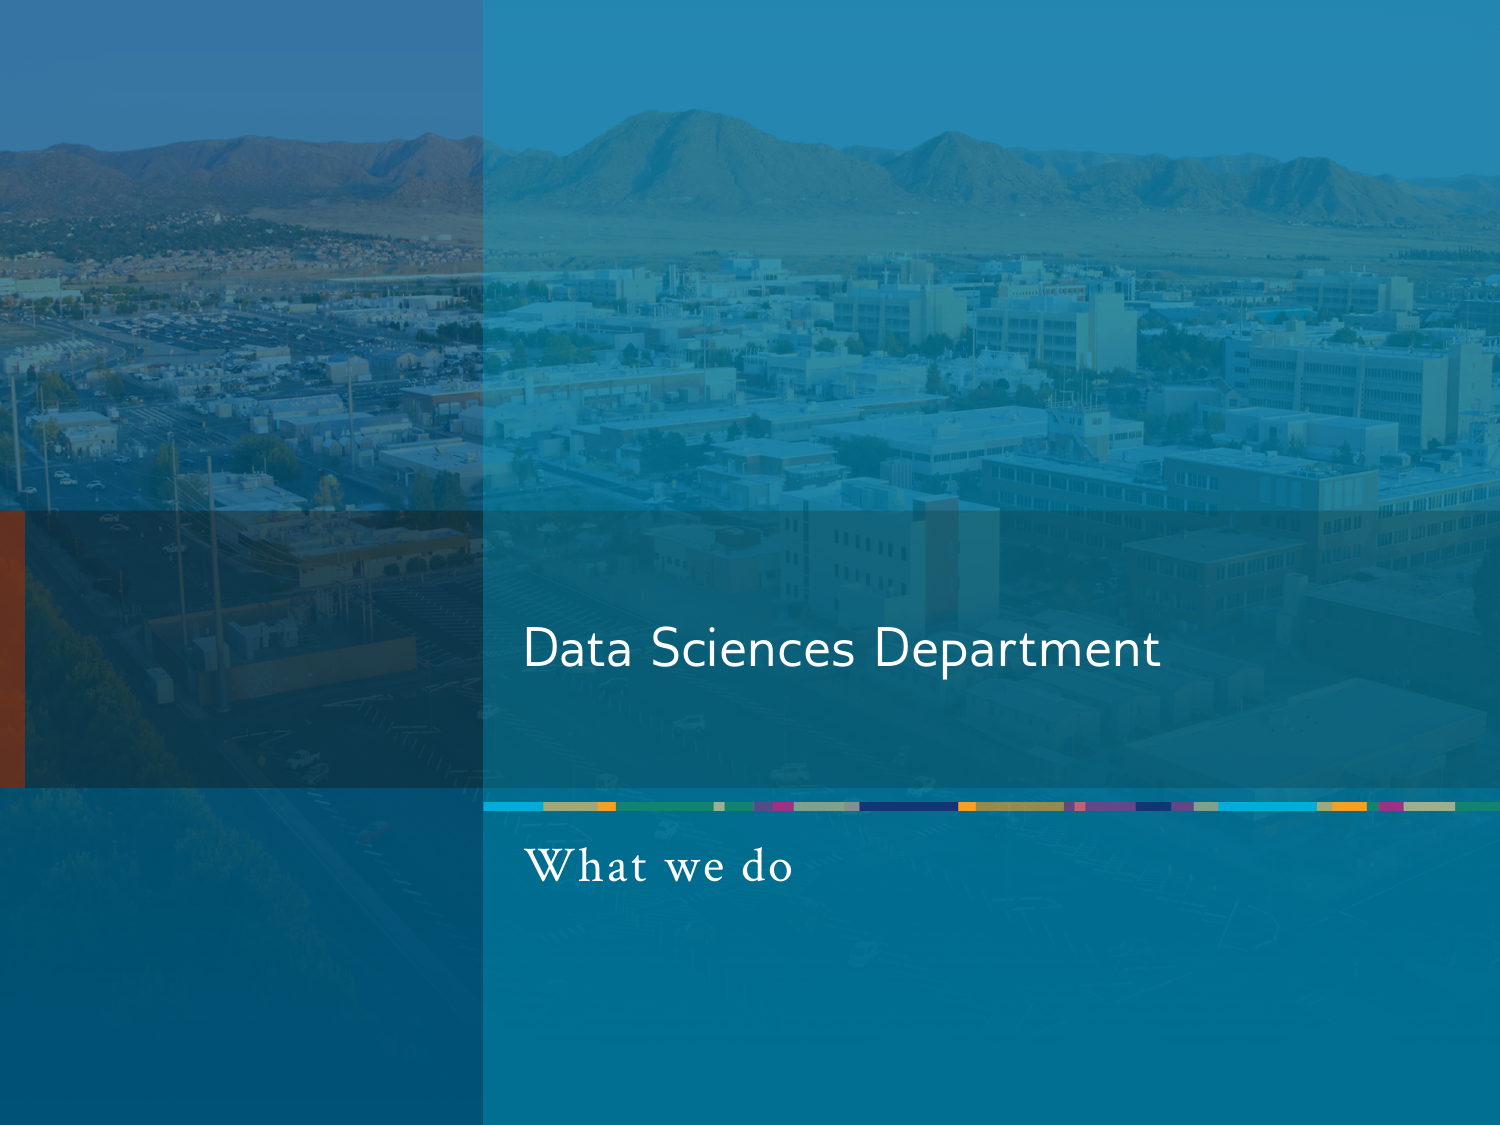

# Data Sciences Department
What we do
6